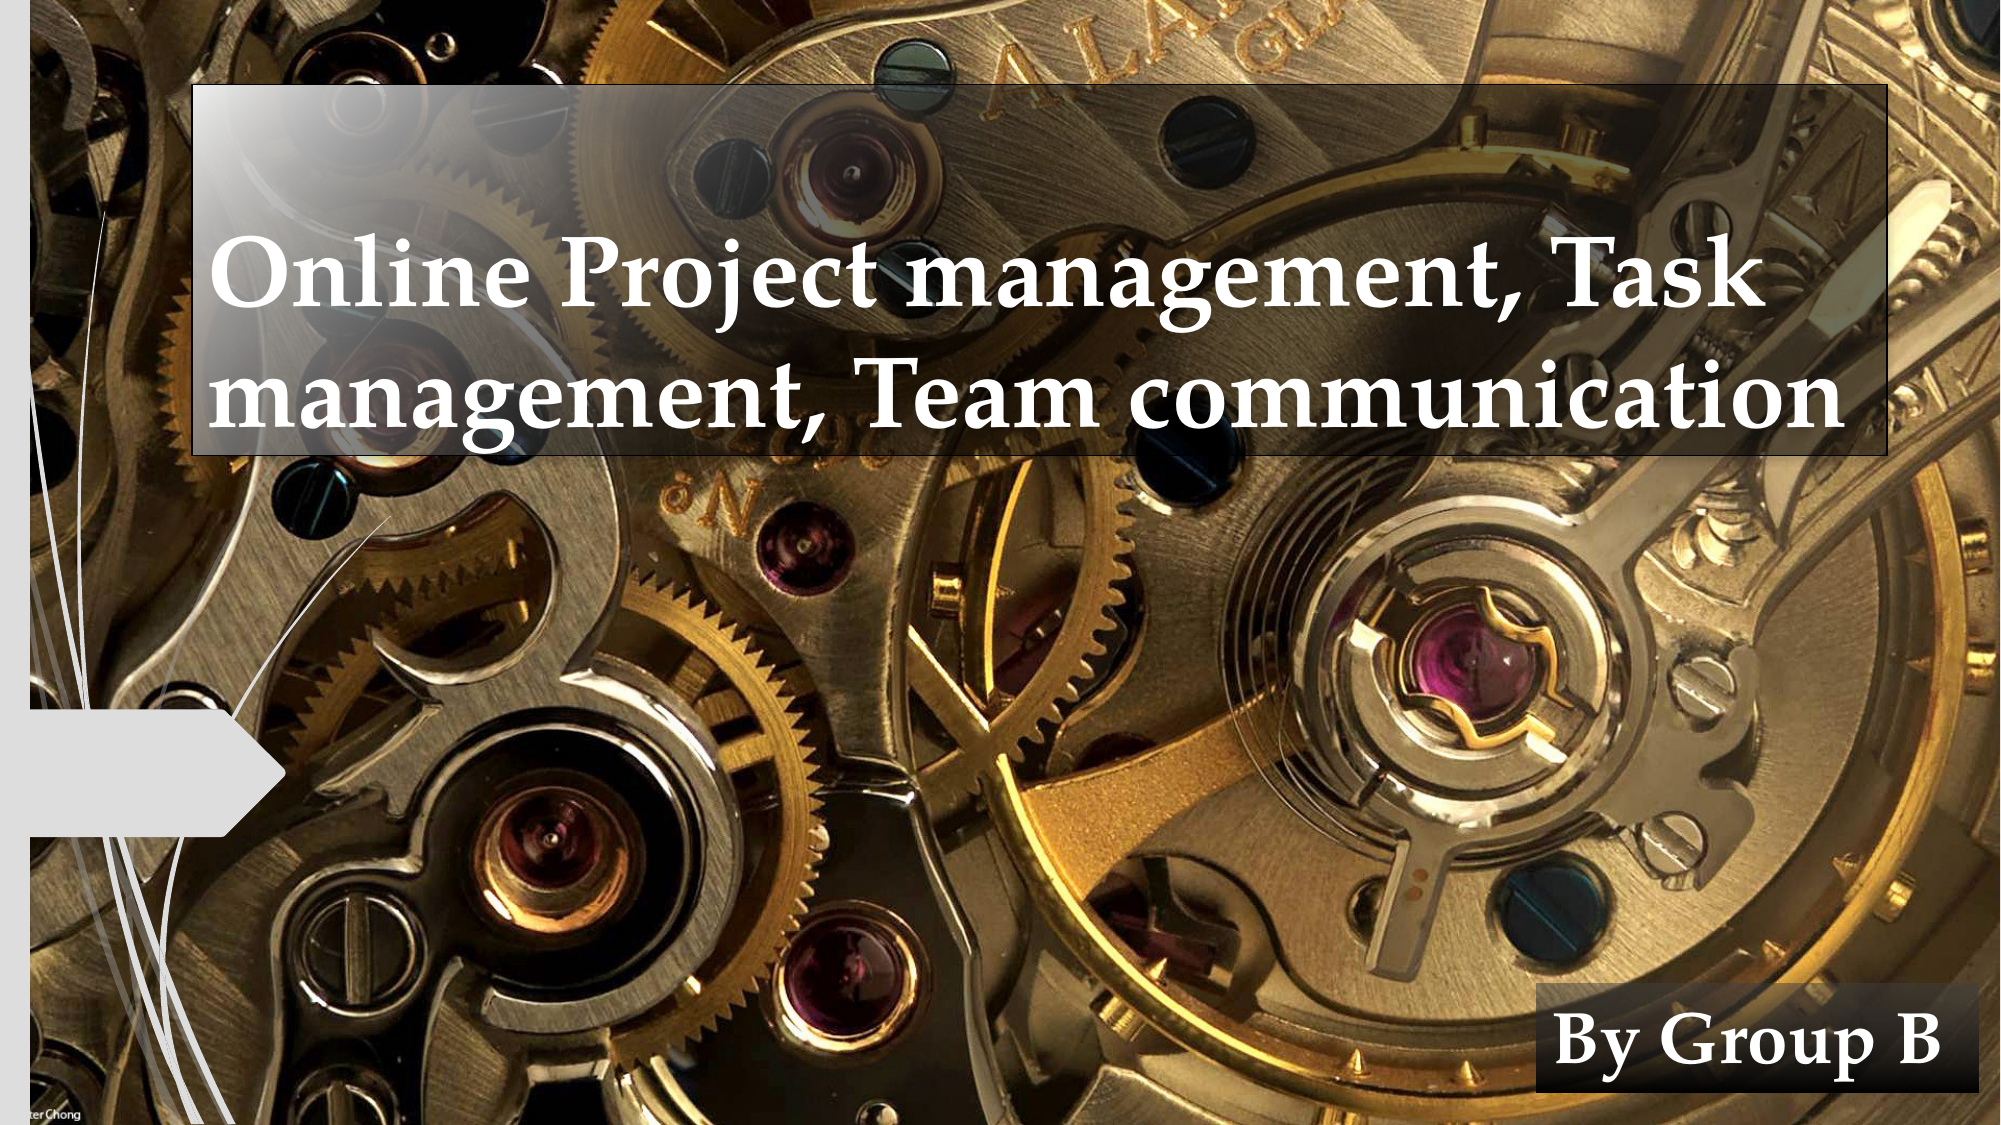

# Online Project management, Task management, Team communication
By Group B